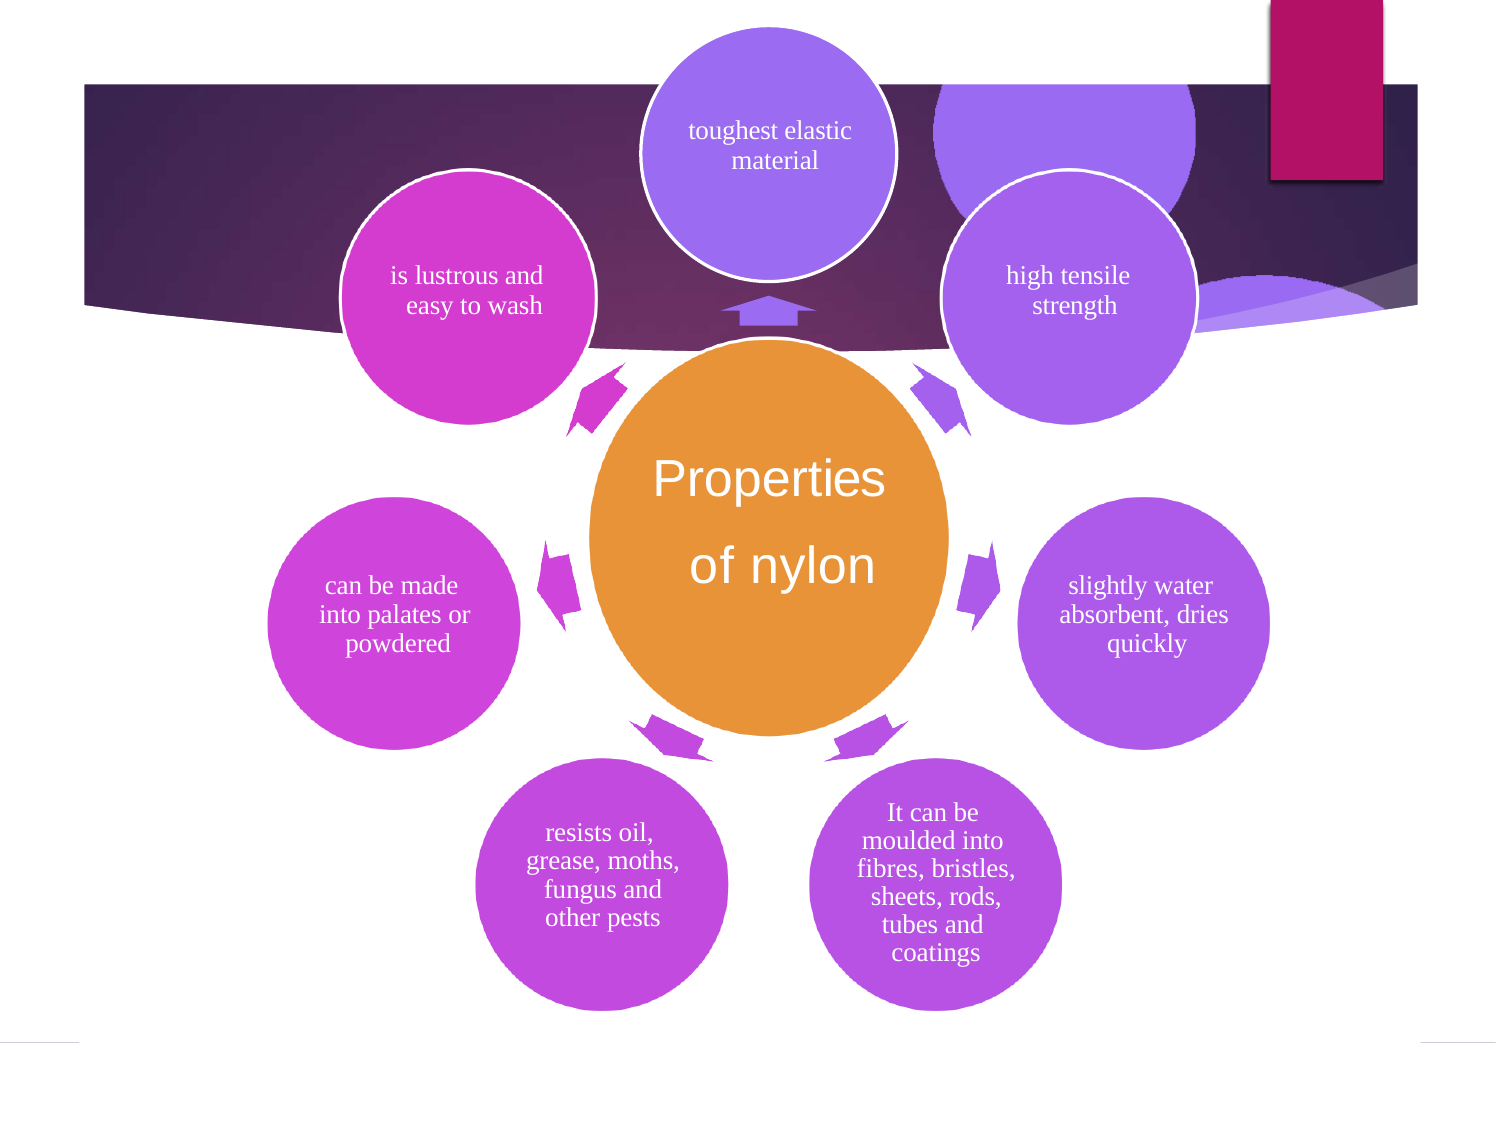

toughest elastic  material
is lustrous and  easy to wash
high tensile  strength
Properties  of nylon
can be made  into palates or  powdered
slightly water  absorbent, dries  quickly
It can be  moulded into  fibres, bristles,  sheets, rods,  tubes and  coatings
resists oil,  grease, moths,  fungus and  other pests